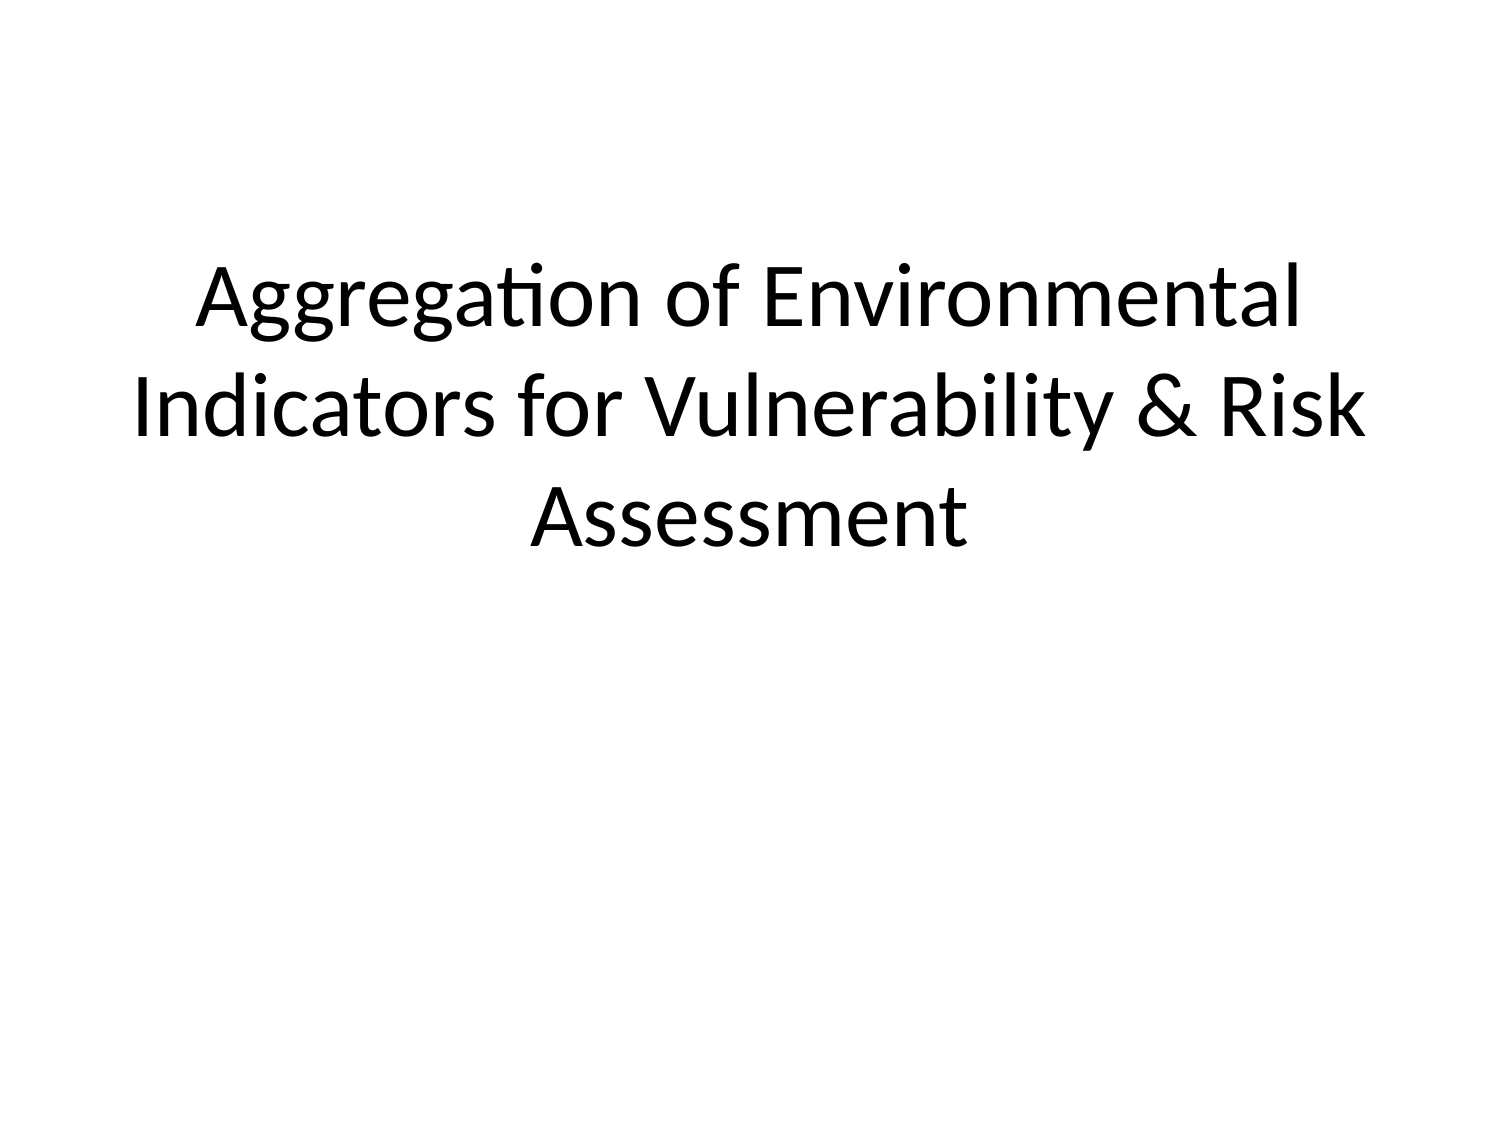

# Aggregation of Environmental Indicators for Vulnerability & Risk Assessment